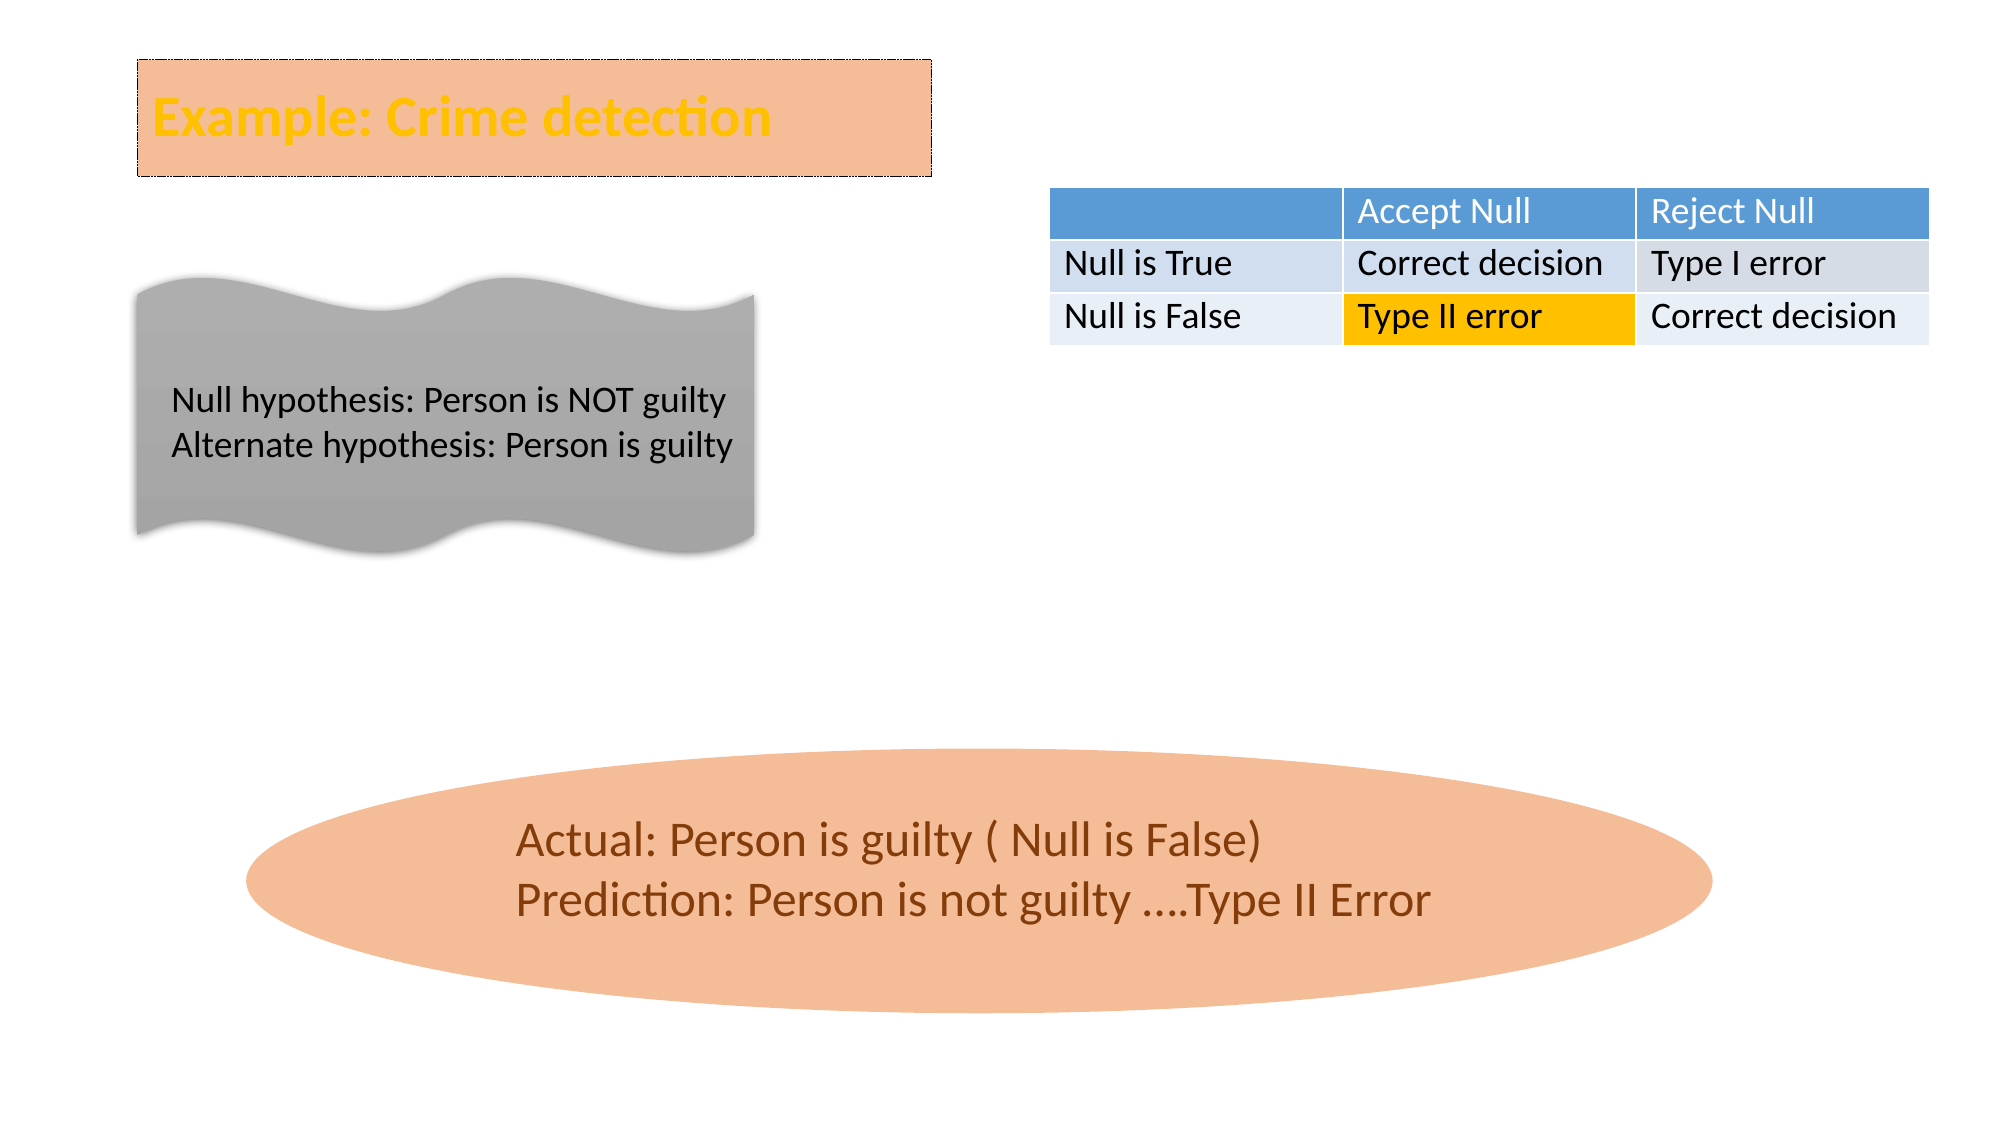

#
Example: Crime detection
|  | Accept Null | Reject Null |
| --- | --- | --- |
| Null is True | Correct decision | Type I error |
| Null is False | Type II error | Correct decision |

Null hypothesis: Person is NOT guilty
Alternate hypothesis: Person is guilty

Actual: Person is guilty ( Null is False)
Prediction: Person is not guilty ….Type II Error